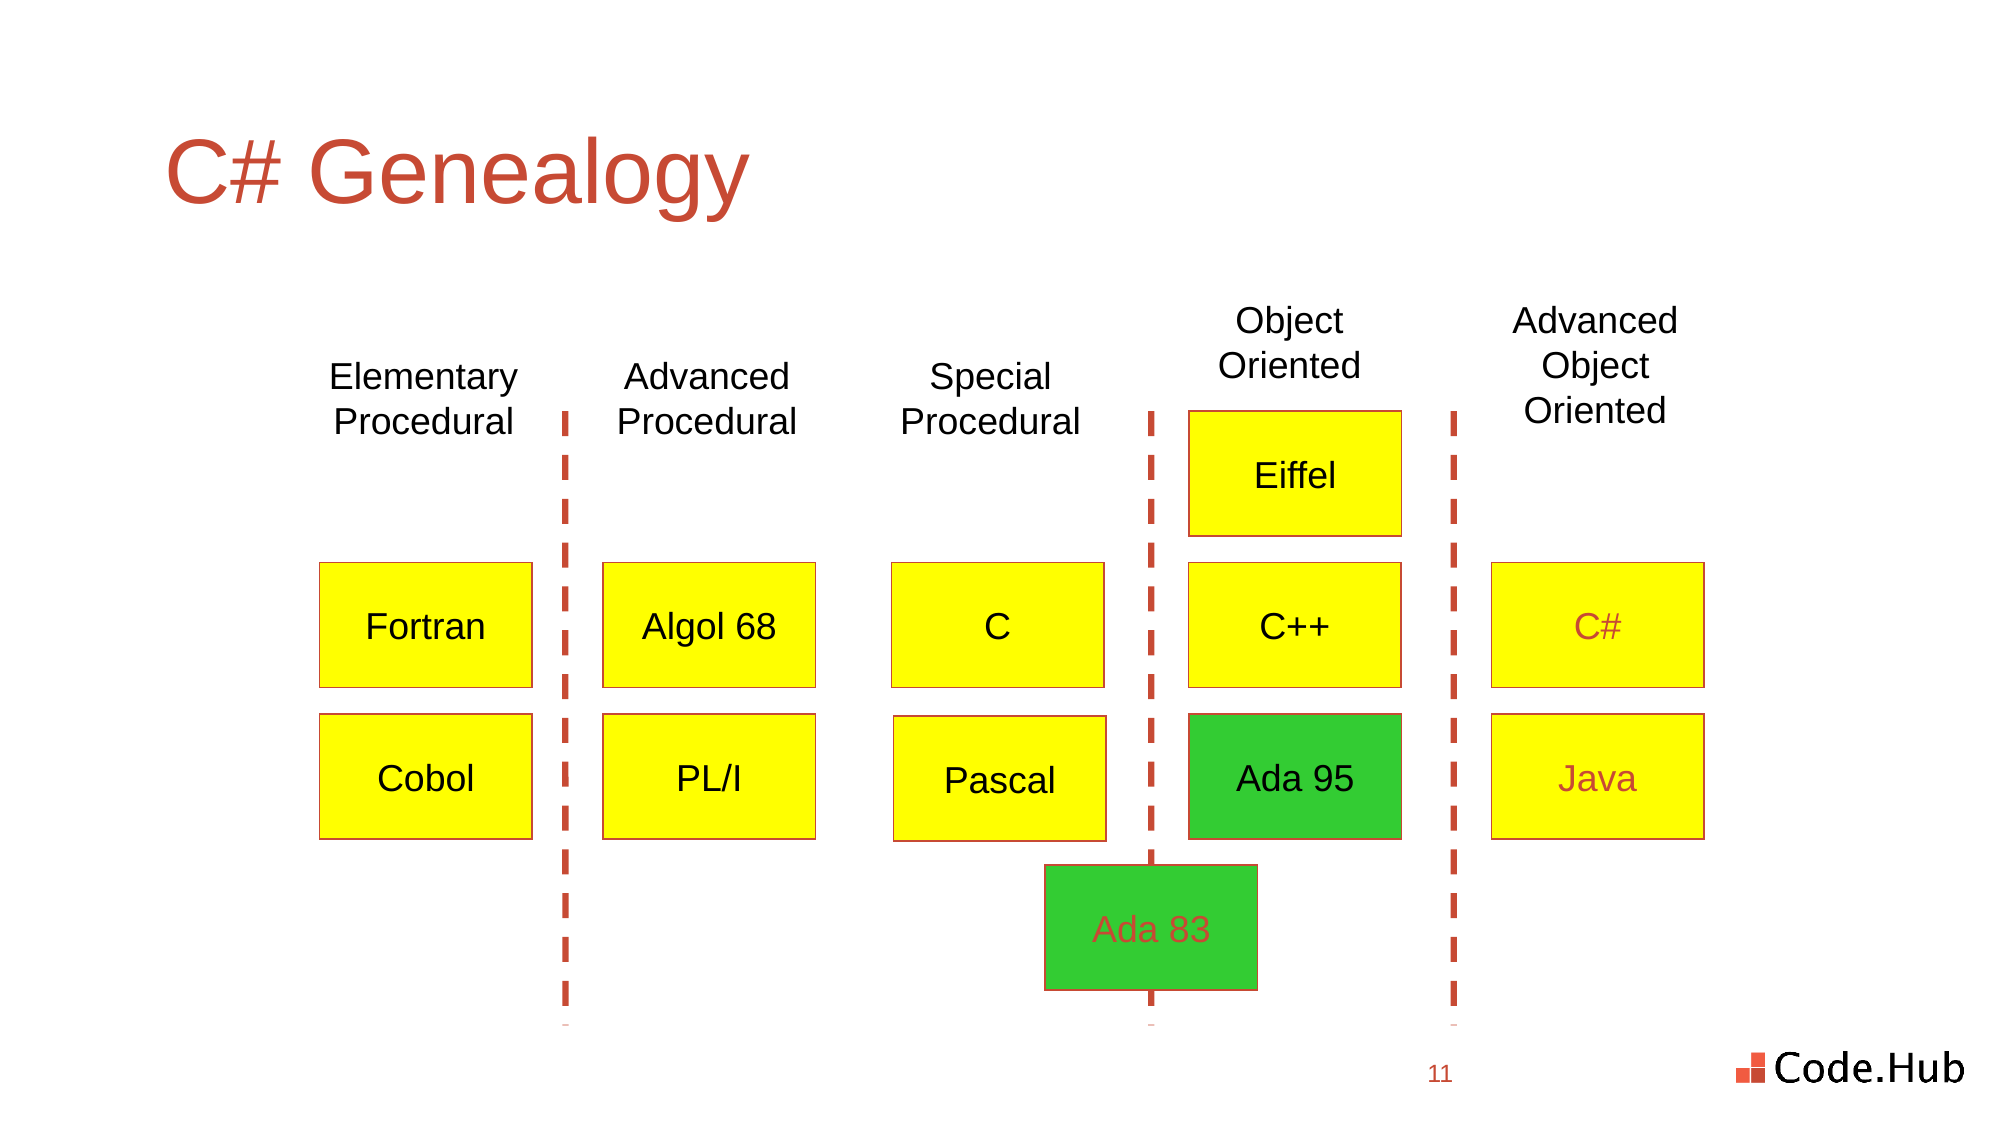

# C# Genealogy
Object
Oriented
Advanced
Object
Oriented
Elementary
Procedural
Advanced
Procedural
Special
Procedural

Eiffel

Fortran
Algol 68
C
C++
C#
Cobol
PL/I
Ada 95
Java
Pascal
Ada 83

11